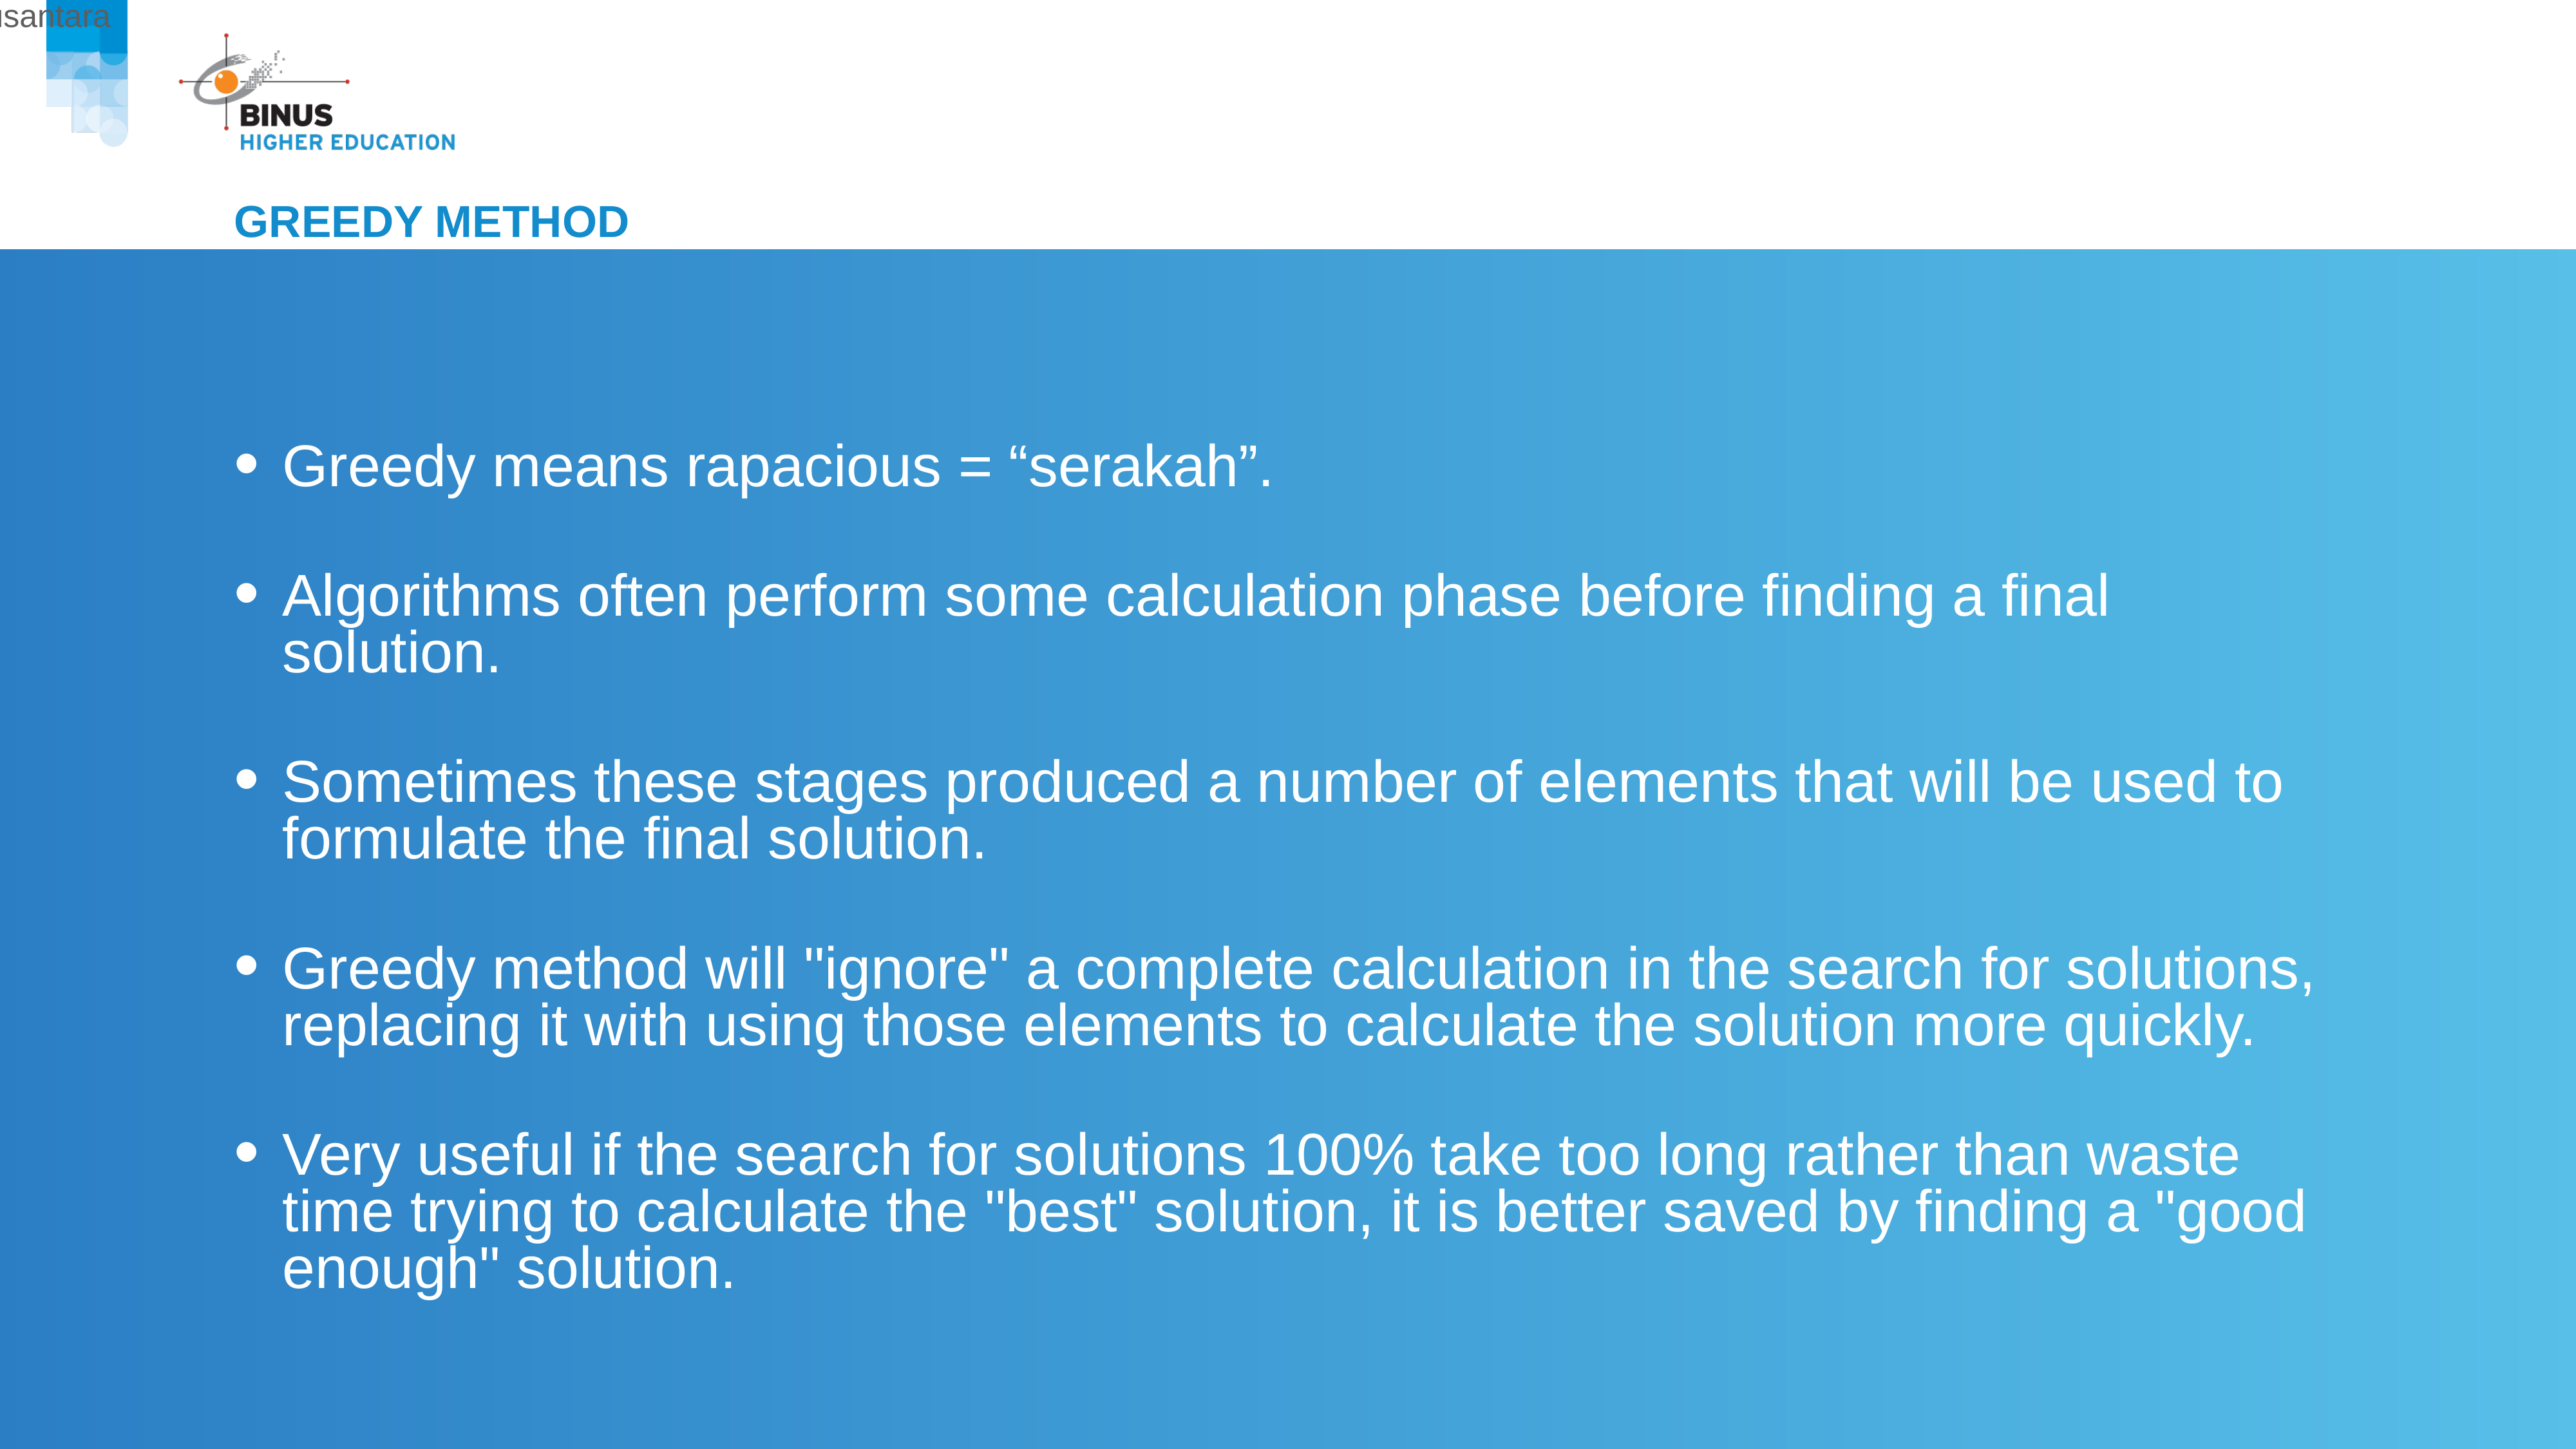

Bina Nusantara
# GREEDY METHOD

Greedy means rapacious = “serakah”.

Algorithms often perform some calculation phase before finding a final solution.

Sometimes these stages produced a number of elements that will be used to formulate the final solution.

Greedy method will "ignore" a complete calculation in the search for solutions, replacing it with using those elements to calculate the solution more quickly.

Very useful if the search for solutions 100% take too long rather than waste time trying to calculate the "best" solution, it is better saved by finding a "good enough" solution.